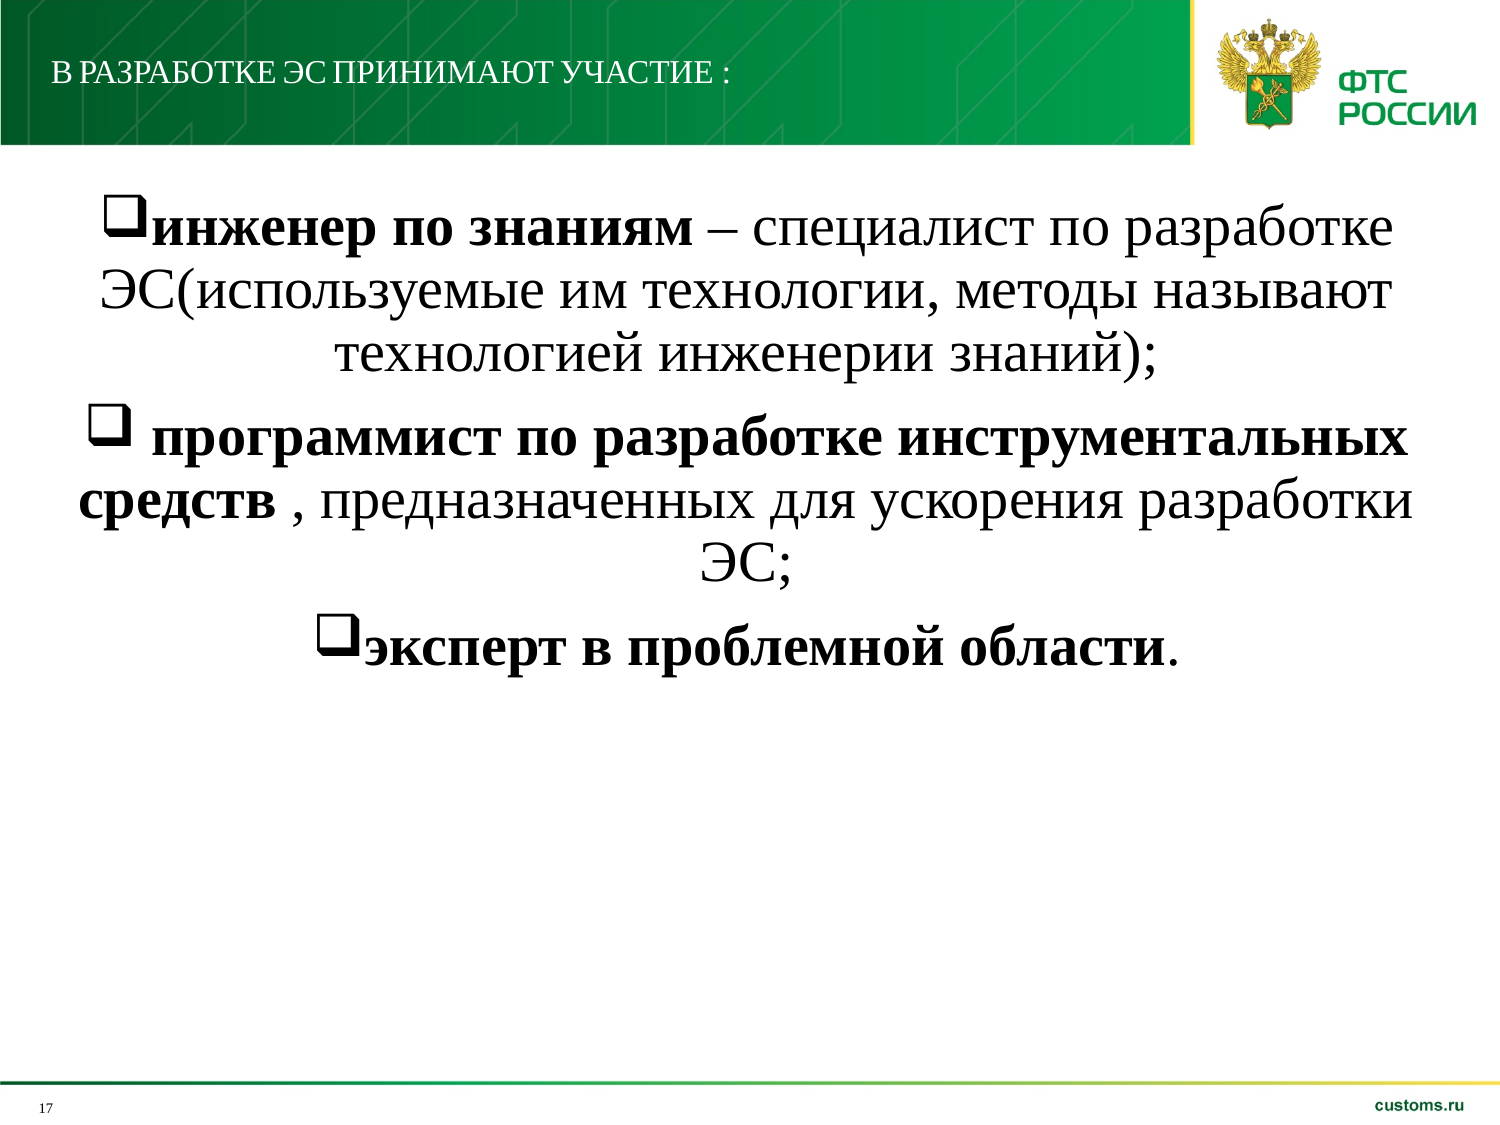

В РАЗРАБОТКЕ ЭС ПРИНИМАЮТ УЧАСТИЕ :
инженер по знаниям – специалист по разработке ЭС(используемые им технологии, методы называют технологией инженерии знаний);
 программист по разработке инструментальных средств , предназначенных для ускорения разработки ЭС;
эксперт в проблемной области.

17